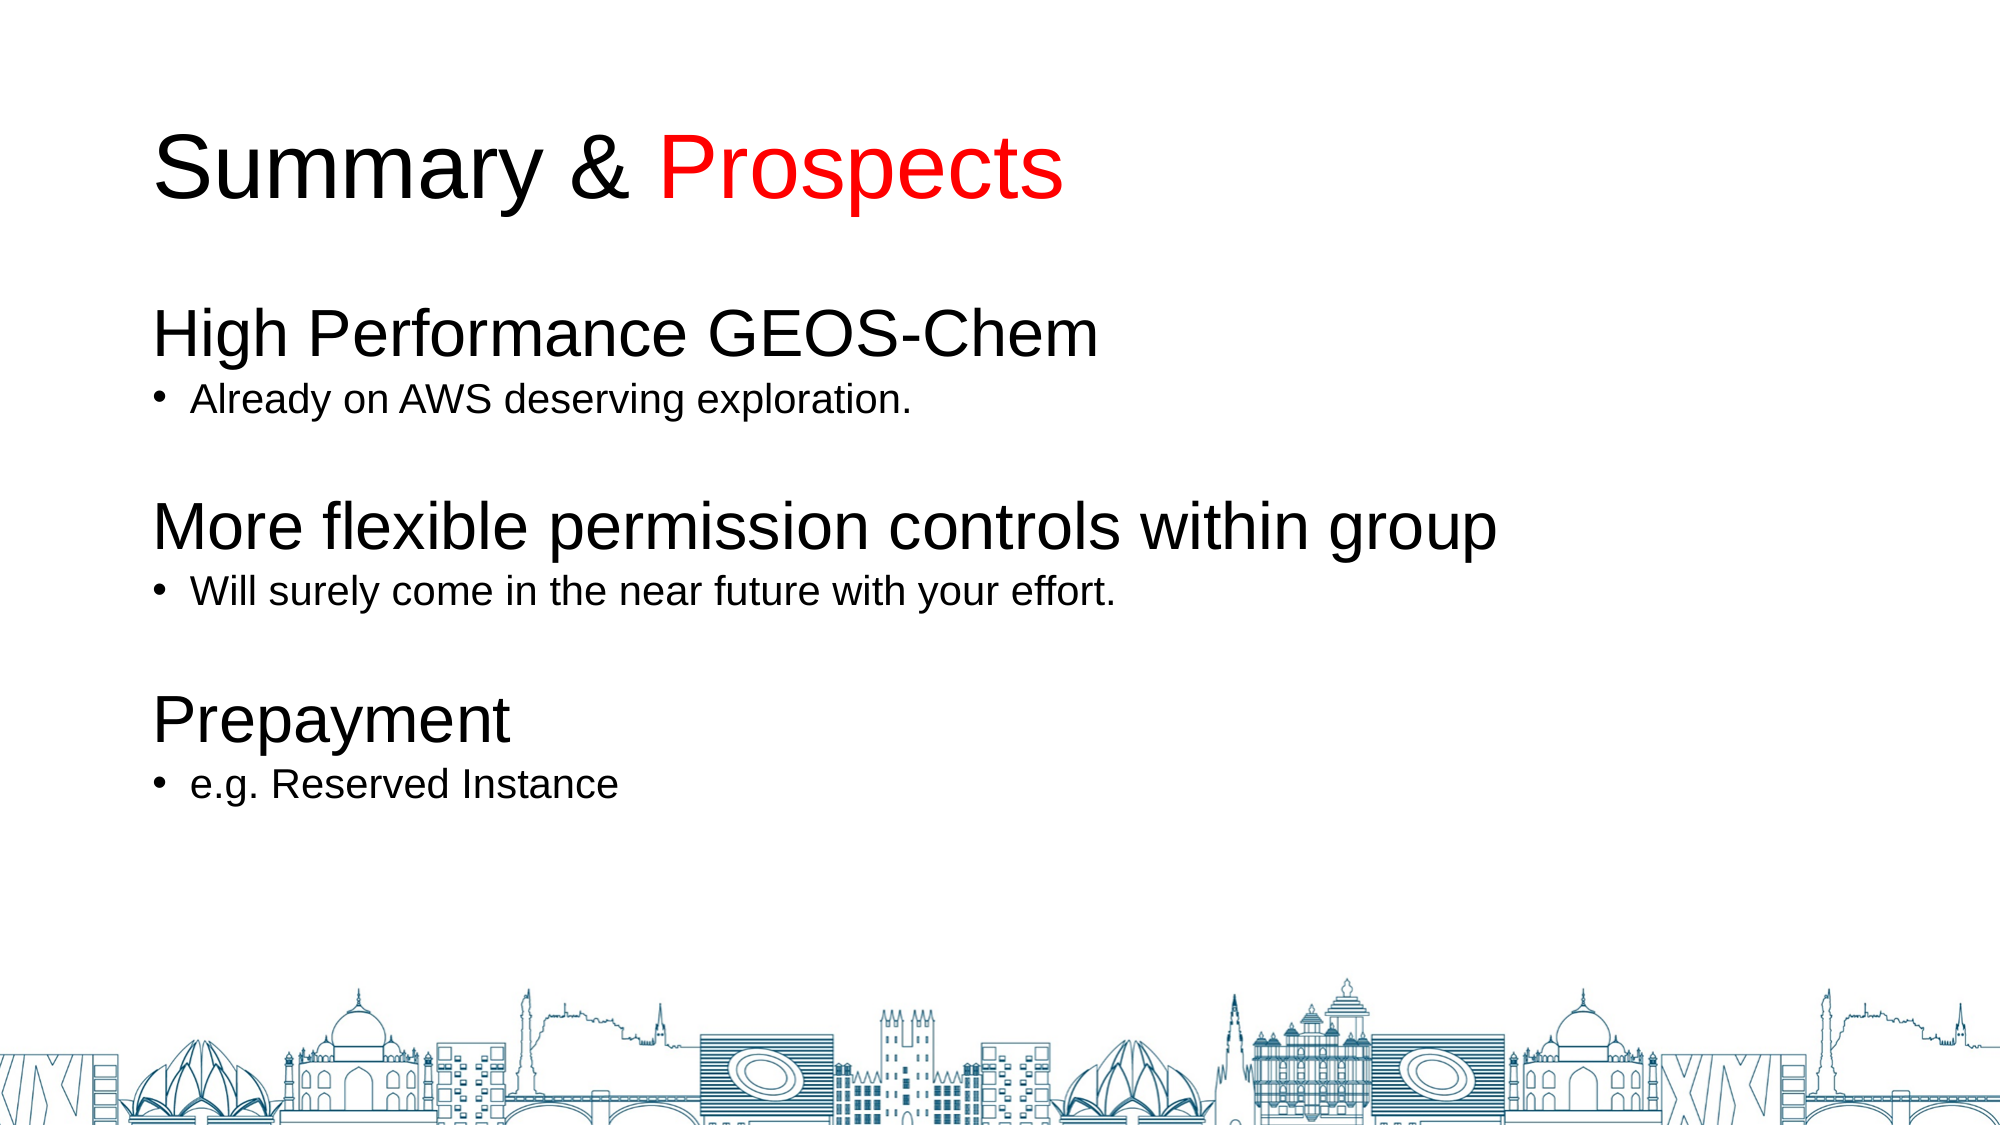

# Summary & Prospects
High Performance GEOS-Chem
Already on AWS deserving exploration.

More flexible permission controls within group
Will surely come in the near future with your effort.

Prepayment
e.g. Reserved Instance